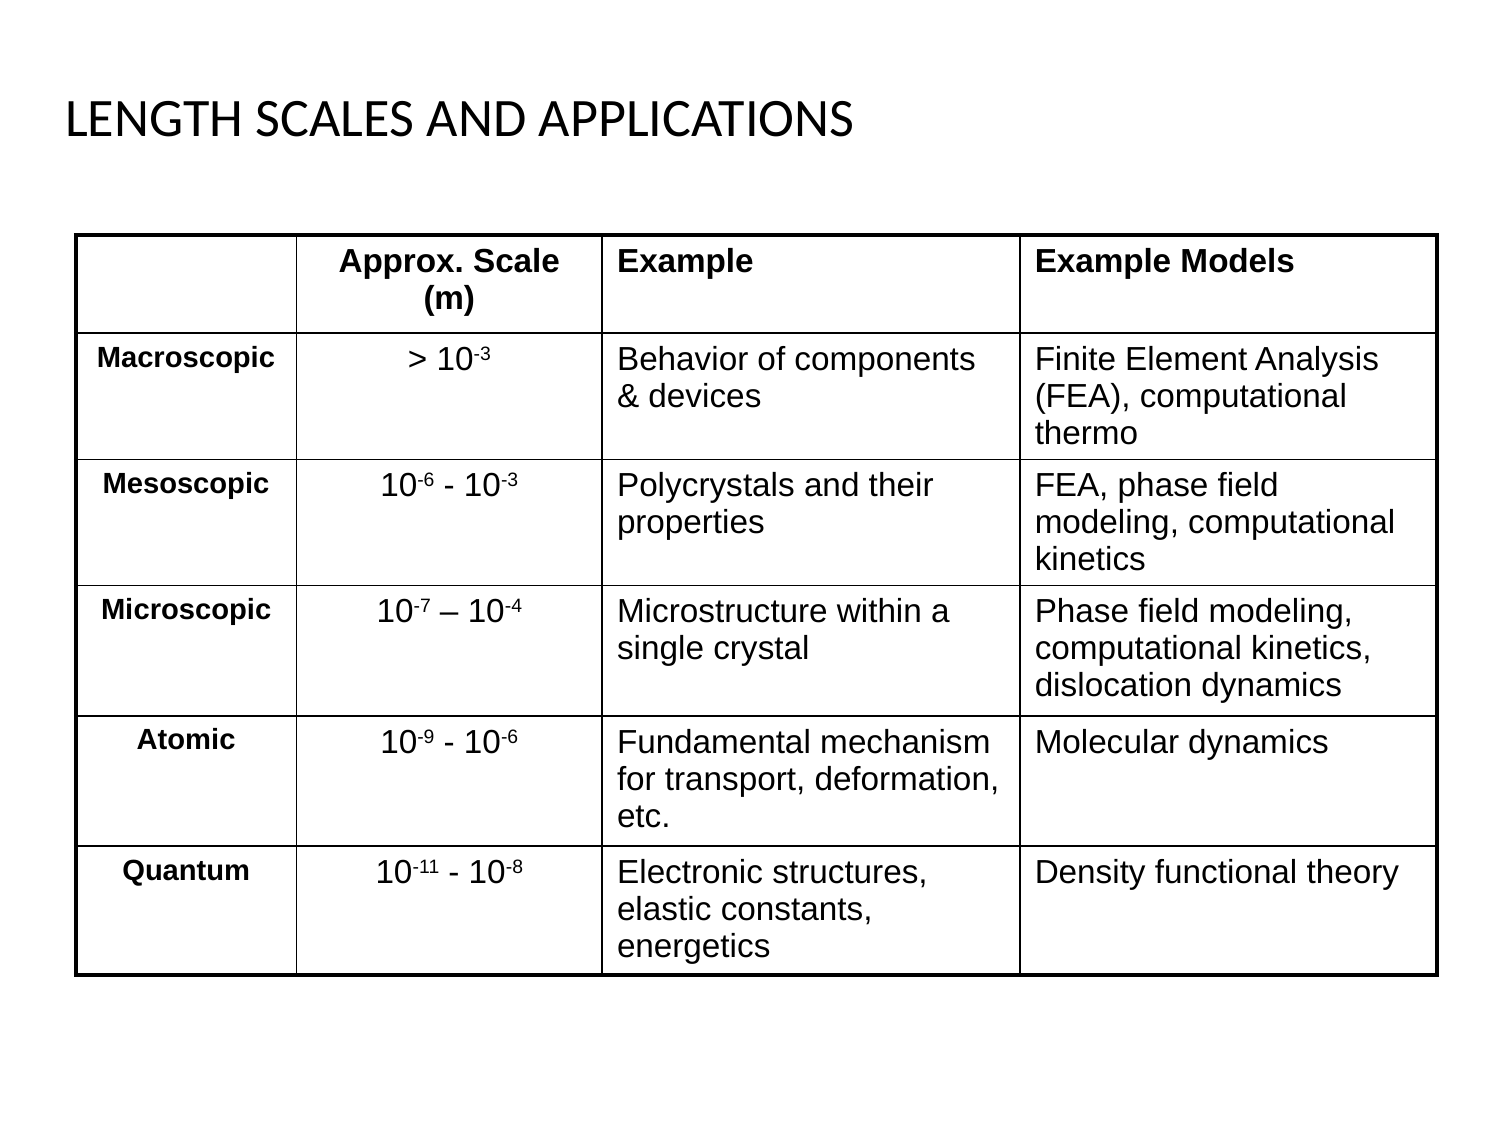

# LENGTH SCALES AND APPLICATIONS
|  | Approx. Scale (m) | Example | Example Models |
| --- | --- | --- | --- |
| Macroscopic | > 10-3 | Behavior of components & devices | Finite Element Analysis (FEA), computational thermo |
| Mesoscopic | 10-6 - 10-3 | Polycrystals and their properties | FEA, phase field modeling, computational kinetics |
| Microscopic | 10-7 – 10-4 | Microstructure within a single crystal | Phase field modeling, computational kinetics, dislocation dynamics |
| Atomic | 10-9 - 10-6 | Fundamental mechanism for transport, deformation, etc. | Molecular dynamics |
| Quantum | 10-11 - 10-8 | Electronic structures, elastic constants, energetics | Density functional theory |